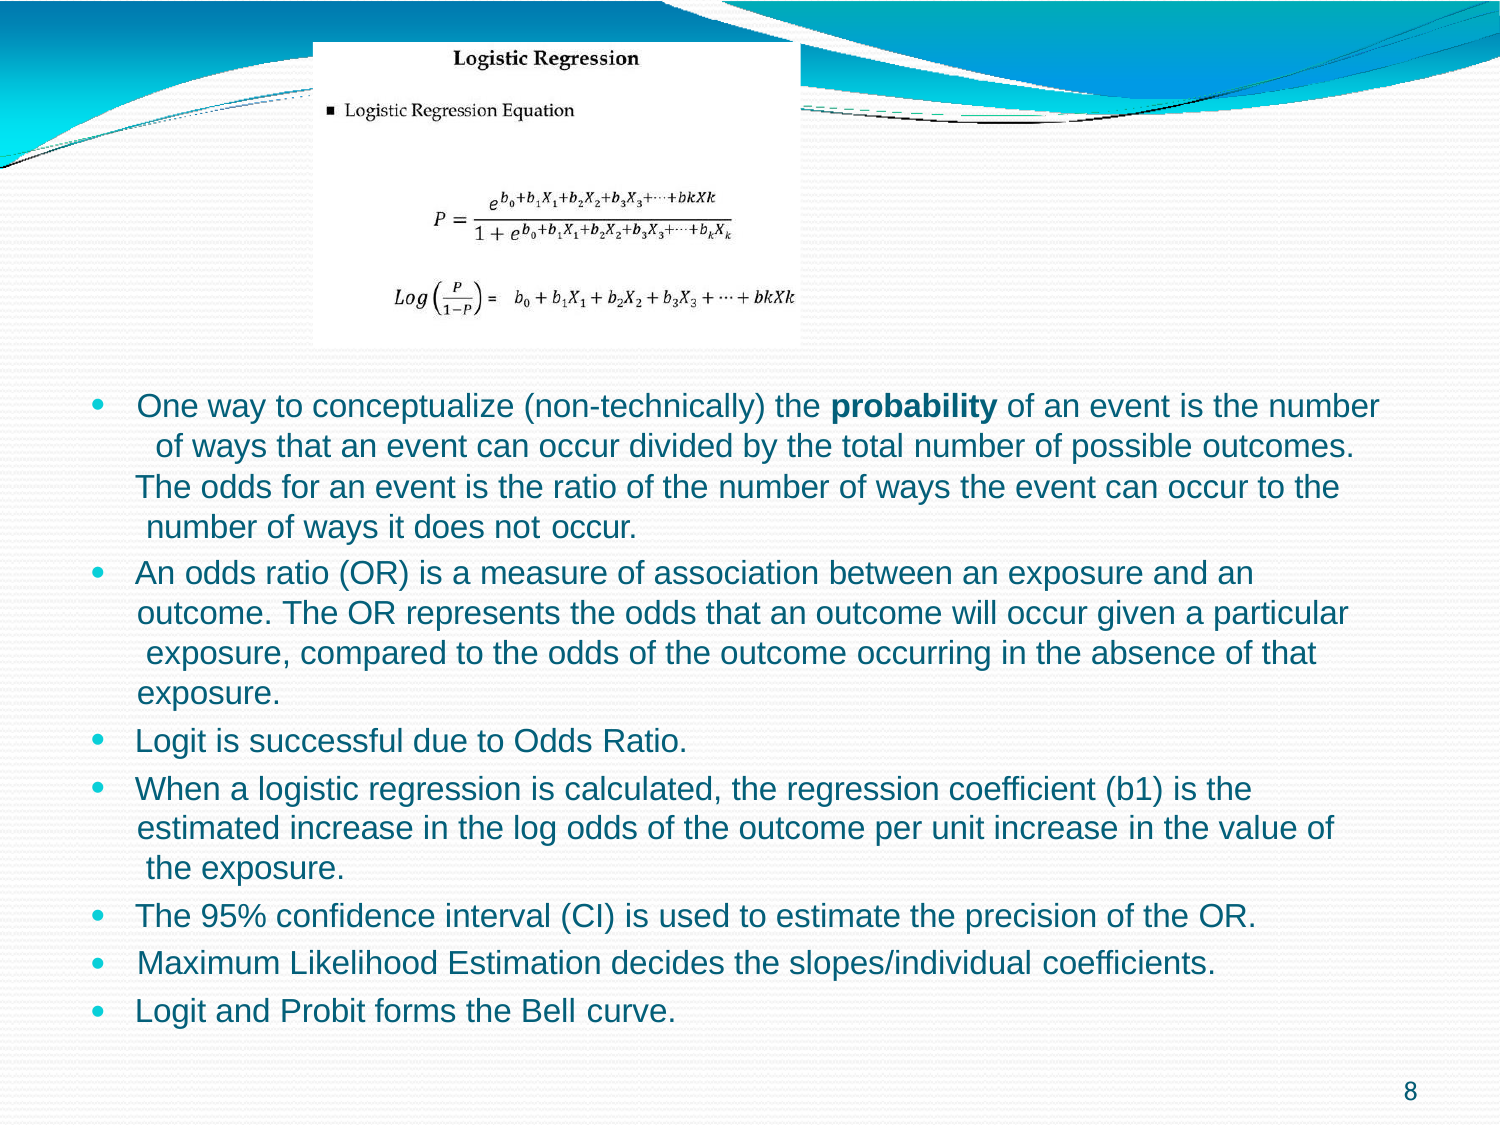

•
One way to conceptualize (non-technically) the probability of an event is the number  of ways that an event can occur divided by the total number of possible outcomes.
The odds for an event is the ratio of the number of ways the event can occur to the  number of ways it does not occur.
An odds ratio (OR) is a measure of association between an exposure and an  outcome. The OR represents the odds that an outcome will occur given a particular  exposure, compared to the odds of the outcome occurring in the absence of that  exposure.
Logit is successful due to Odds Ratio.
When a logistic regression is calculated, the regression coefficient (b1) is the  estimated increase in the log odds of the outcome per unit increase in the value of  the exposure.
The 95% confidence interval (CI) is used to estimate the precision of the OR.  Maximum Likelihood Estimation decides the slopes/individual coefficients.
Logit and Probit forms the Bell curve.
•
•
•
•
•
•
8